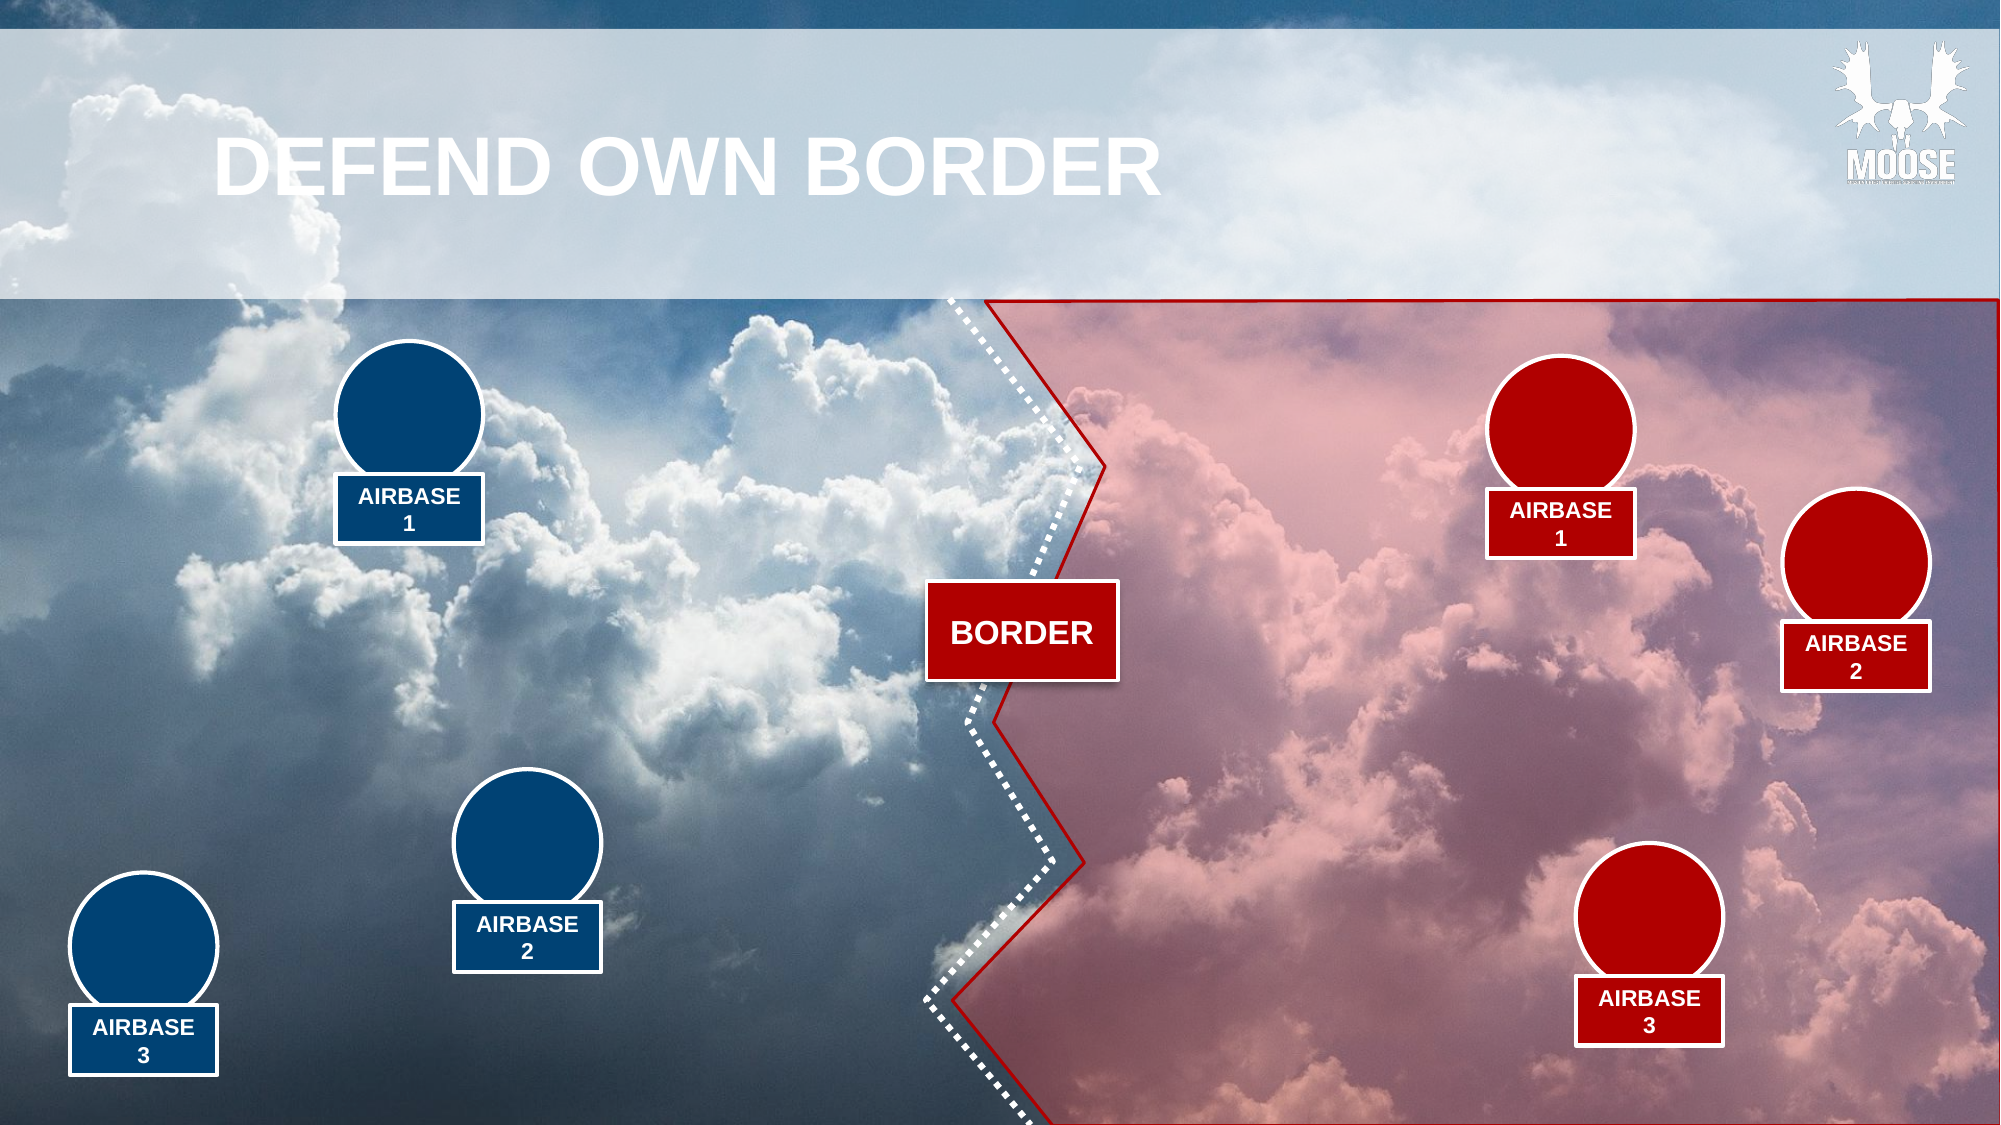

# defend own border

AIRBASE 1

AIRBASE 1
BORDER
AIRBASE 2

AIRBASE 2
AIRBASE 3
AIRBASE 3